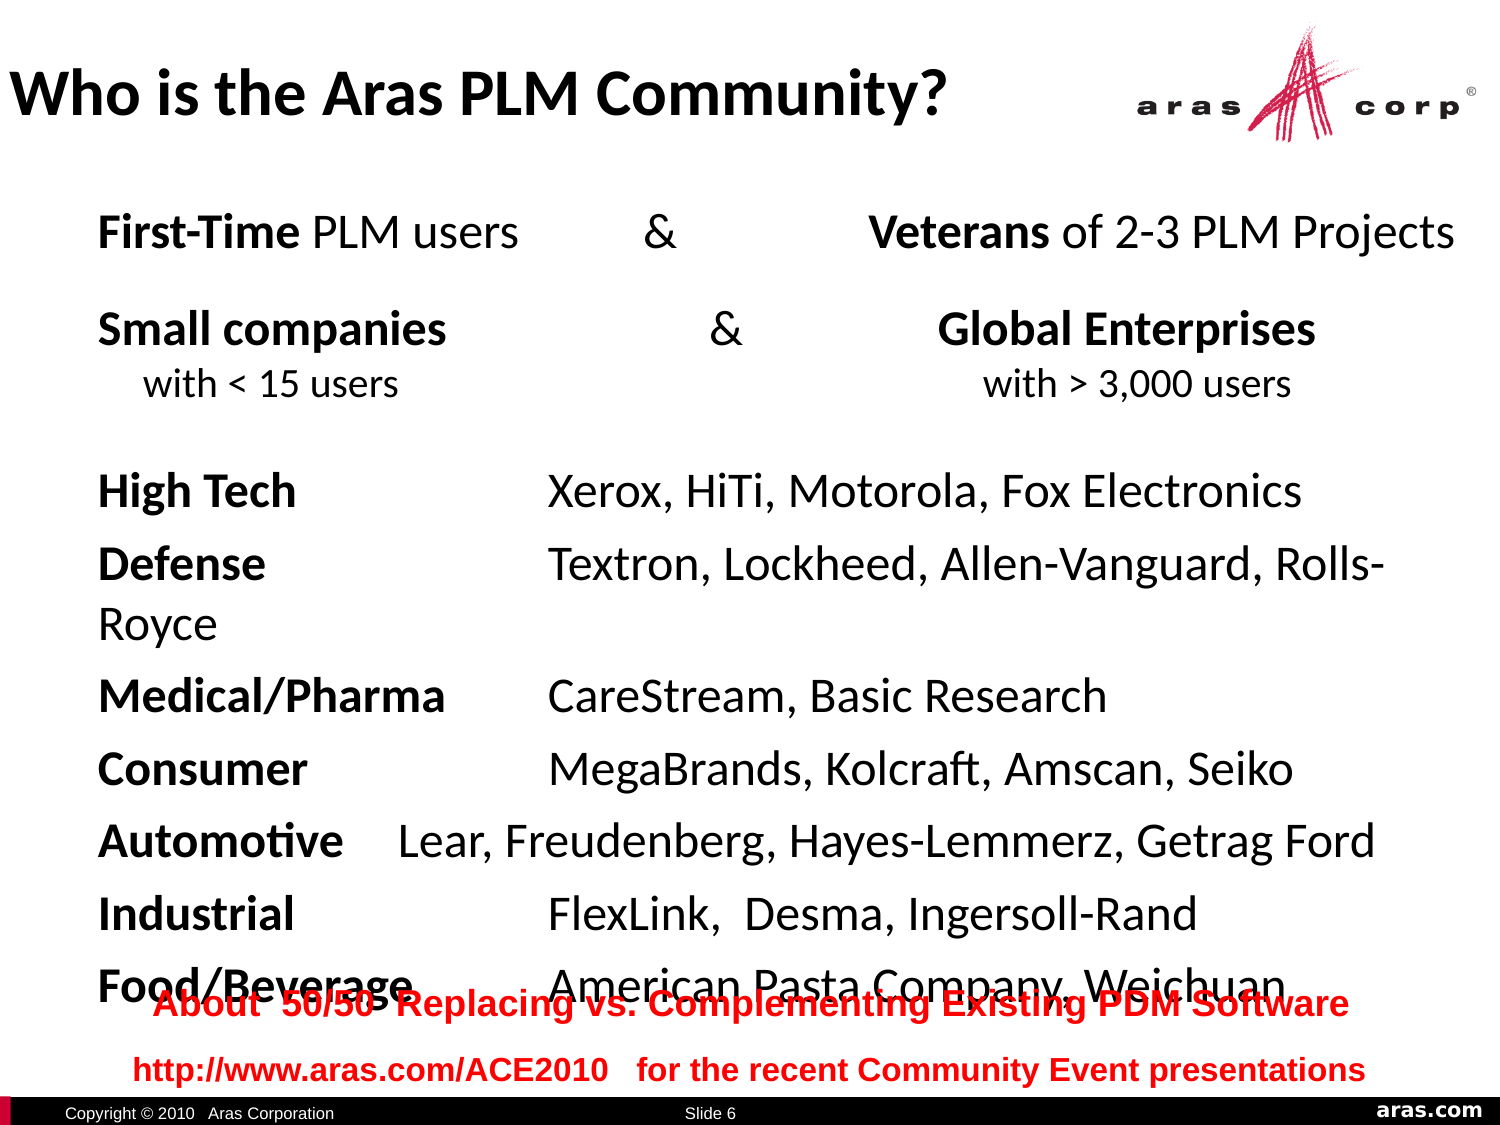

# Who is the Aras PLM Community?
	First-Time PLM users           &                 Veterans of 2-3 PLM Projects
	Small companies 		 &	        Global Enterprises
         with < 15 users 			            with > 3,000 users
	High Tech 		Xerox, HiTi, Motorola, Fox Electronics
	Defense  		Textron, Lockheed, Allen-Vanguard, Rolls-Royce
	Medical/Pharma	CareStream, Basic Research
	Consumer  		MegaBrands, Kolcraft, Amscan, Seiko
	Automotive  	Lear, Freudenberg, Hayes-Lemmerz, Getrag Ford
	Industrial 		FlexLink,  Desma, Ingersoll-Rand
	Food/Beverage	American Pasta Company, Weichuan
About  50/50  Replacing vs. Complementing Existing PDM Software
http://www.aras.com/ACE2010   for the recent Community Event presentations
Slide 6